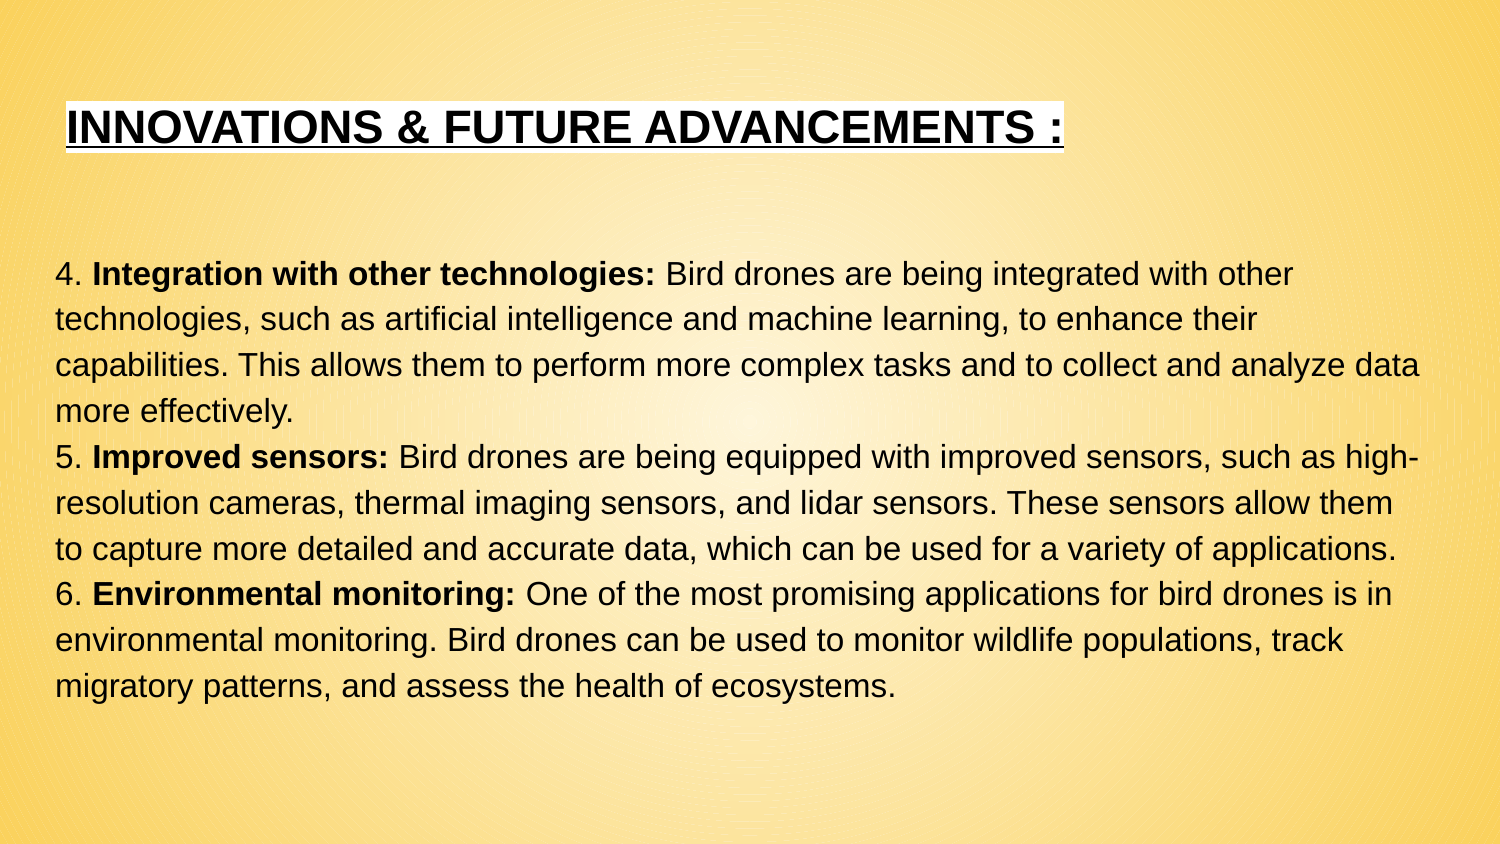

# INNOVATIONS & FUTURE ADVANCEMENTS :
4. Integration with other technologies: Bird drones are being integrated with other technologies, such as artificial intelligence and machine learning, to enhance their capabilities. This allows them to perform more complex tasks and to collect and analyze data more effectively.
5. Improved sensors: Bird drones are being equipped with improved sensors, such as high-resolution cameras, thermal imaging sensors, and lidar sensors. These sensors allow them to capture more detailed and accurate data, which can be used for a variety of applications.
6. Environmental monitoring: One of the most promising applications for bird drones is in environmental monitoring. Bird drones can be used to monitor wildlife populations, track migratory patterns, and assess the health of ecosystems.